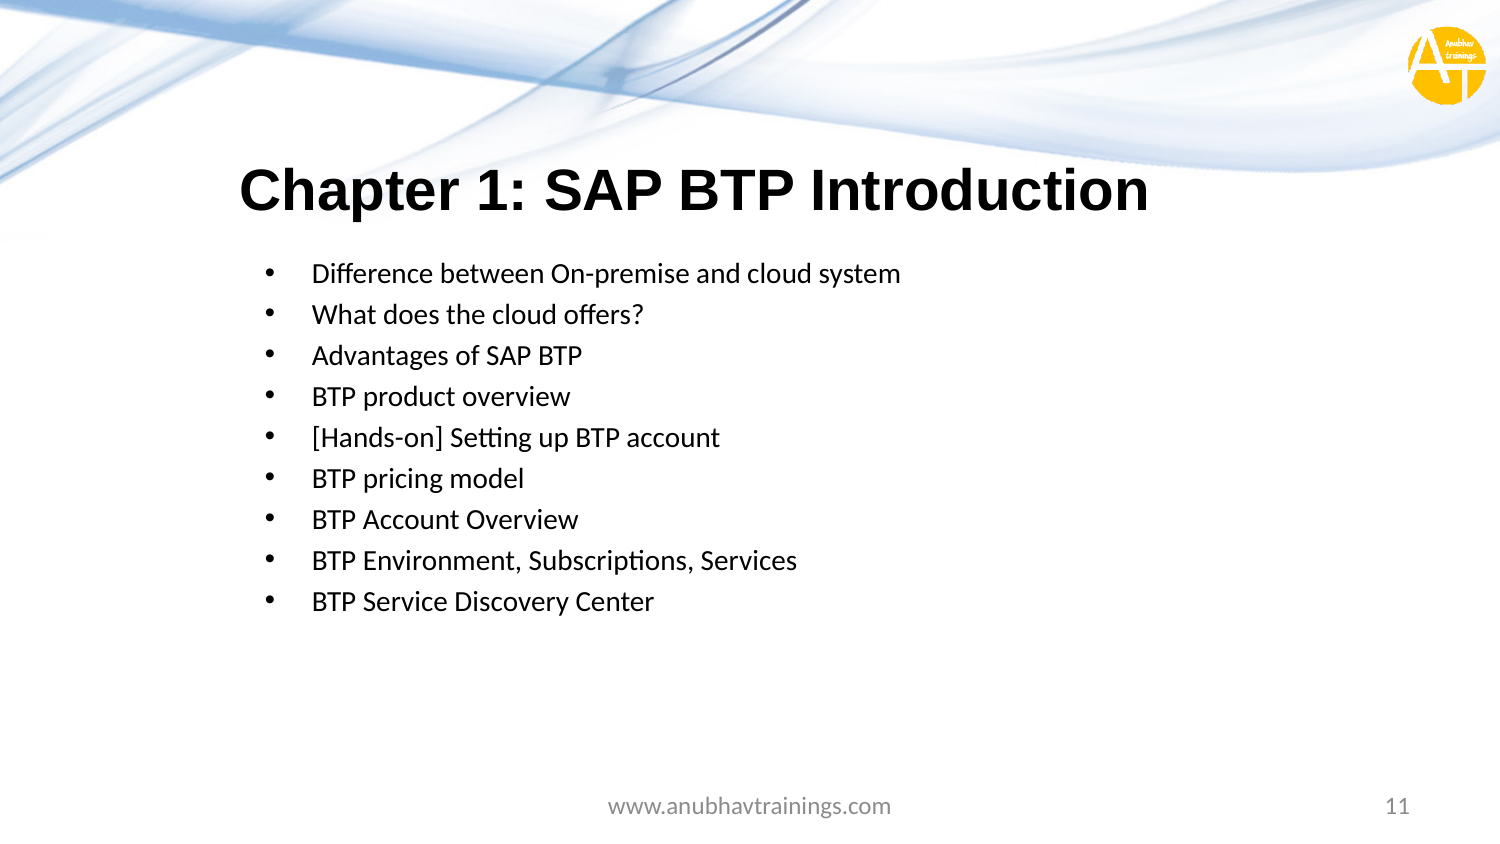

# Chapter 1: SAP BTP Introduction
Difference between On-premise and cloud system
What does the cloud offers?
Advantages of SAP BTP
BTP product overview
[Hands-on] Setting up BTP account
BTP pricing model
BTP Account Overview
BTP Environment, Subscriptions, Services
BTP Service Discovery Center

www.anubhavtrainings.com
11